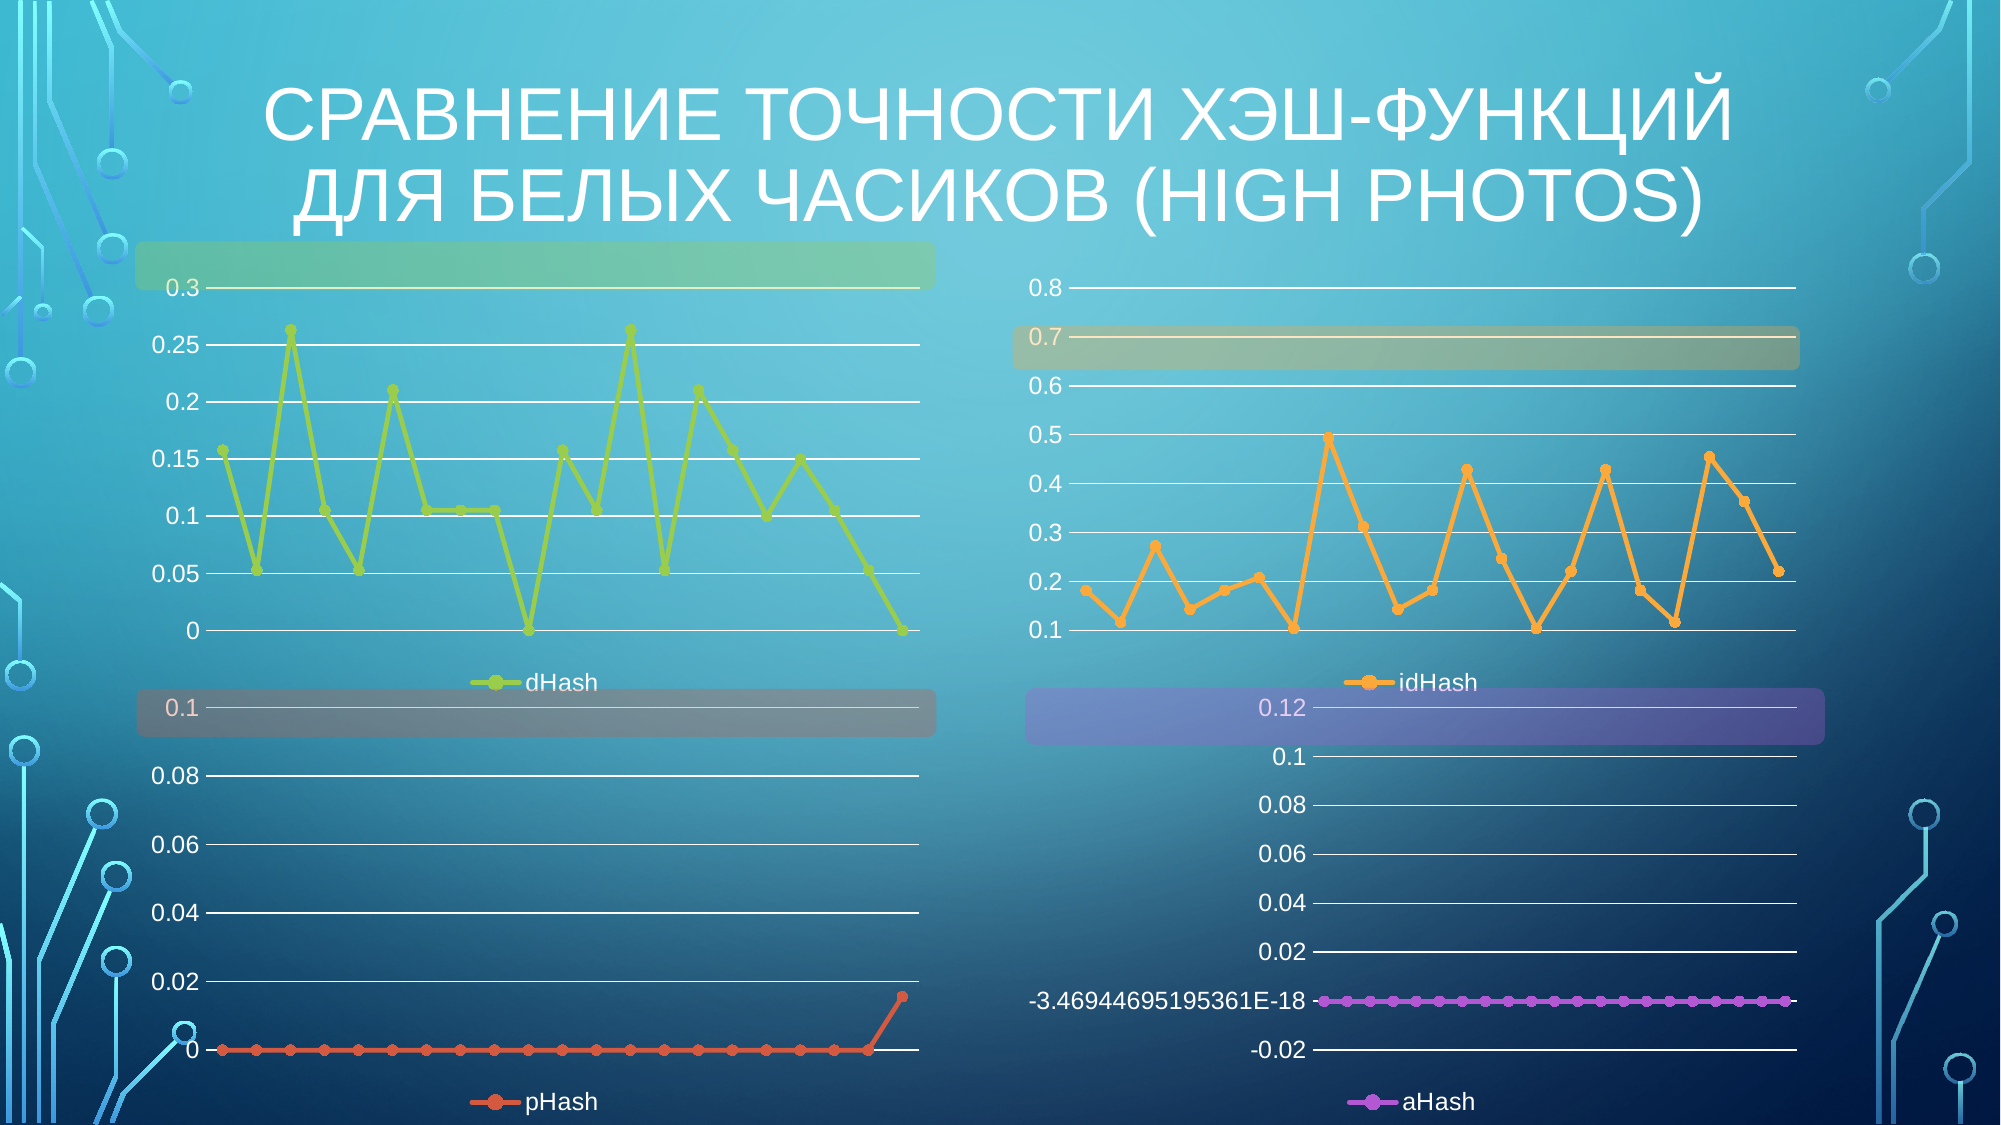

# Сравнение точности хэш-функций Для белых часиков (high photos)

### Chart

| Category | dHash |
|---|---|
| "white_22.jpg" | 0.15789473684210525 |
| "white_23.jpg" | 0.05263157894736842 |
| "white_24.jpg" | 0.2631578947368421 |
| "white_25.jpg" | 0.10526315789473684 |
| "white_26.jpg" | 0.05263157894736842 |
| "white_27.jpg" | 0.21052631578947367 |
| "white_28.jpg" | 0.10526315789473684 |
| "white_29.jpg" | 0.10526315789473684 |
| "white_30.jpg" | 0.10526315789473684 |
| "white_31.jpg" | 0.0 |
| "white_32.jpg" | 0.15789473684210525 |
| "white_33.jpg" | 0.10526315789473684 |
| "white_34.jpg" | 0.2631578947368421 |
| "white_35.jpg" | 0.05263157894736842 |
| "white_36.jpg" | 0.21052631578947367 |
| "white_37.jpg" | 0.15789473684210525 |
| "white_38.jpg" | 0.1 |
| "white_39.jpg" | 0.15 |
| "white_40.jpg" | 0.10526315789473684 |
| "white_41.jpg" | 0.05263157894736842 |
| "white_42.jpg" | 0.0 |

### Chart

| Category | idHash |
|---|---|
| "white_22.jpg" | 0.18181818181818182 |
| "white_23.jpg" | 0.11688311688311688 |
| "white_24.jpg" | 0.2727272727272727 |
| "white_25.jpg" | 0.14285714285714285 |
| "white_26.jpg" | 0.18181818181818182 |
| "white_27.jpg" | 0.2077922077922078 |
| "white_28.jpg" | 0.1038961038961039 |
| "white_29.jpg" | 0.4935064935064935 |
| "white_30.jpg" | 0.3116883116883117 |
| "white_31.jpg" | 0.14285714285714285 |
| "white_32.jpg" | 0.18181818181818182 |
| "white_33.jpg" | 0.42857142857142855 |
| "white_34.jpg" | 0.24675324675324675 |
| "white_35.jpg" | 0.1038961038961039 |
| "white_36.jpg" | 0.22077922077922077 |
| "white_37.jpg" | 0.42857142857142855 |
| "white_38.jpg" | 0.18181818181818182 |
| "white_39.jpg" | 0.11688311688311688 |
| "white_40.jpg" | 0.45454545454545453 |
| "white_41.jpg" | 0.36363636363636365 |
| "white_42.jpg" | 0.22077922077922077 |

### Chart

| Category | aHash |
|---|---|
| "white_22.jpg" | 0.0 |
| "white_23.jpg" | 0.0 |
| "white_24.jpg" | 0.0 |
| "white_25.jpg" | 0.0 |
| "white_26.jpg" | 0.0 |
| "white_27.jpg" | 0.0 |
| "white_28.jpg" | 0.0 |
| "white_29.jpg" | 0.0 |
| "white_30.jpg" | 0.0 |
| "white_31.jpg" | 0.0 |
| "white_32.jpg" | 0.0 |
| "white_33.jpg" | 0.0 |
| "white_34.jpg" | 0.0 |
| "white_35.jpg" | 0.0 |
| "white_36.jpg" | 0.0 |
| "white_37.jpg" | 0.0 |
| "white_38.jpg" | 0.0 |
| "white_39.jpg" | 0.0 |
| "white_40.jpg" | 0.0 |
| "white_41.jpg" | 0.0 |
| "white_42.jpg" | 0.0 |

### Chart

| Category | pHash |
|---|---|
| "white_22.jpg" | 0.0 |
| "white_23.jpg" | 0.0 |
| "white_24.jpg" | 0.0 |
| "white_25.jpg" | 0.0 |
| "white_26.jpg" | 0.0 |
| "white_27.jpg" | 0.0 |
| "white_28.jpg" | 0.0 |
| "white_29.jpg" | 0.0 |
| "white_30.jpg" | 0.0 |
| "white_31.jpg" | 0.0 |
| "white_32.jpg" | 0.0 |
| "white_33.jpg" | 0.0 |
| "white_34.jpg" | 0.0 |
| "white_35.jpg" | 0.0 |
| "white_36.jpg" | 0.0 |
| "white_37.jpg" | 0.0 |
| "white_38.jpg" | 0.0 |
| "white_39.jpg" | 0.0 |
| "white_40.jpg" | 0.0 |
| "white_41.jpg" | 0.0 |
| "white_42.jpg" | 0.015625 |